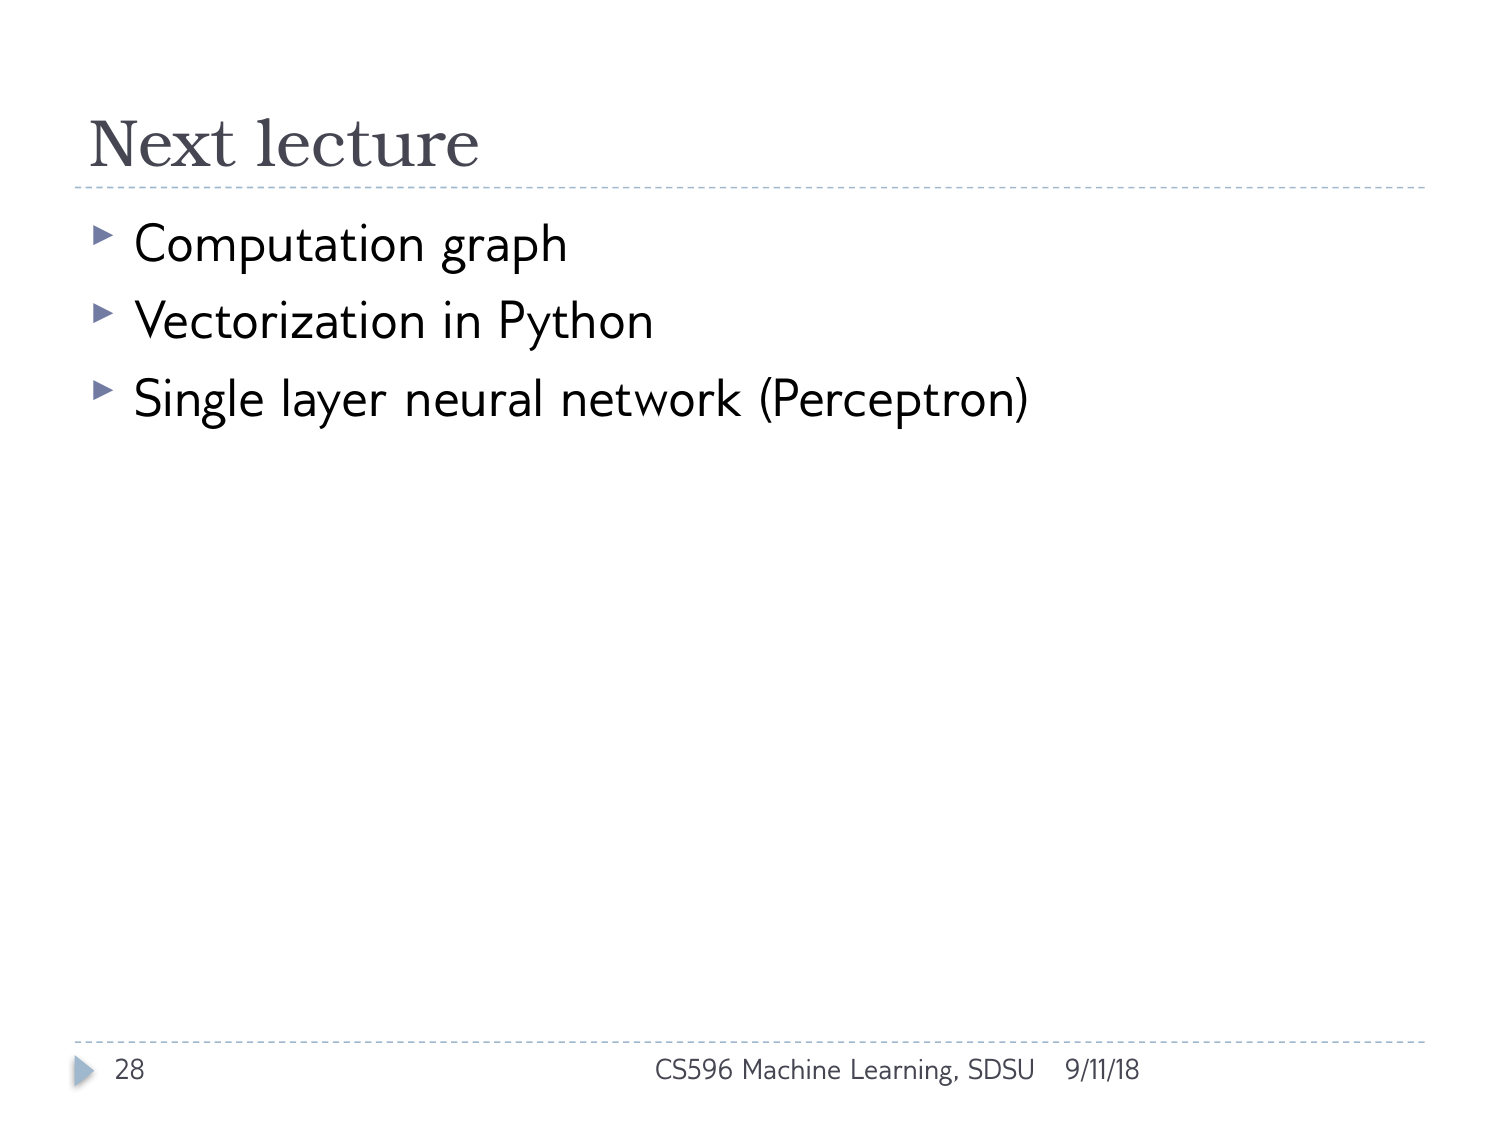

# Next lecture
Computation graph
Vectorization in Python
Single layer neural network (Perceptron)
28
CS596 Machine Learning, SDSU
9/11/18